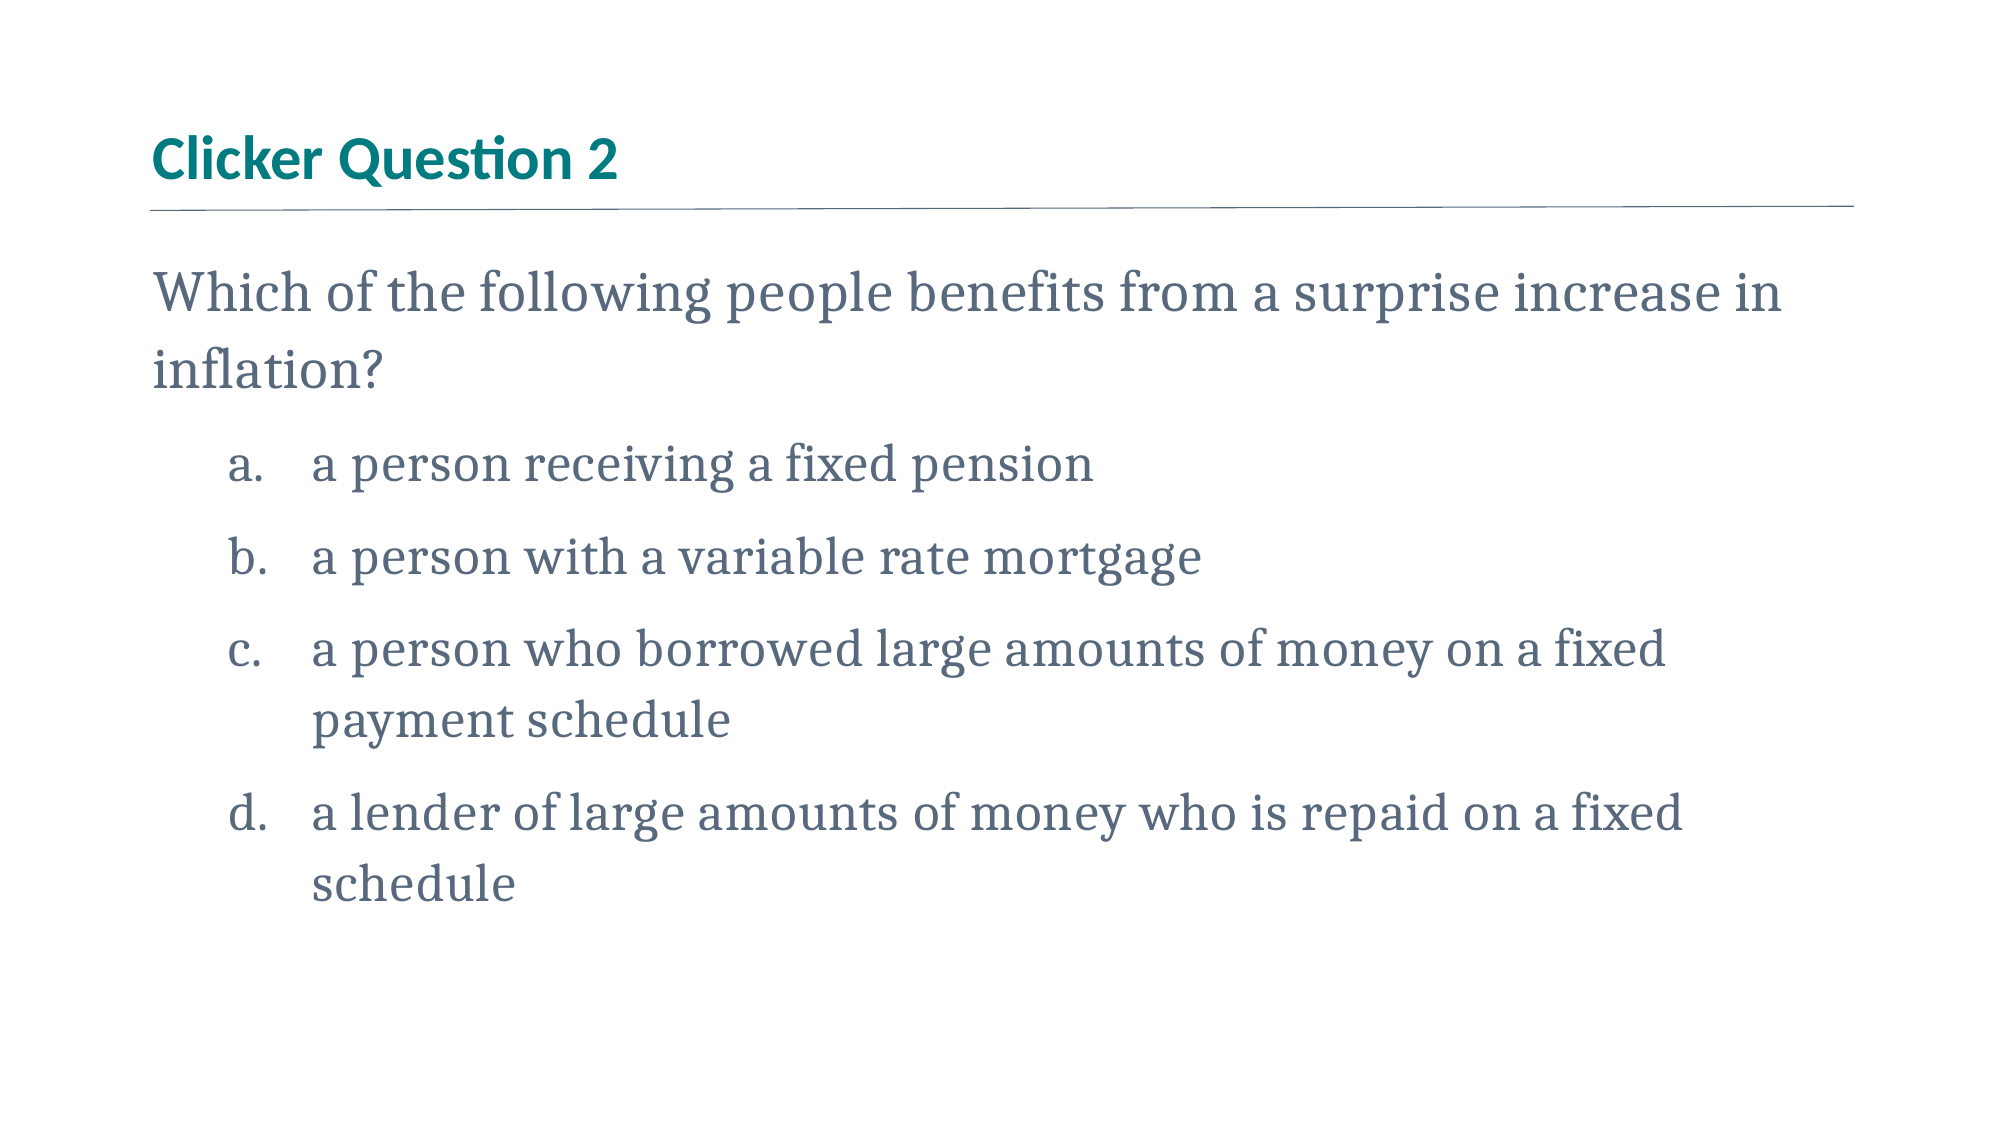

# Clicker Question 2
Which of the following people benefits from a surprise increase in inflation?
a person receiving a fixed pension
a person with a variable rate mortgage
a person who borrowed large amounts of money on a fixed payment schedule
a lender of large amounts of money who is repaid on a fixed schedule